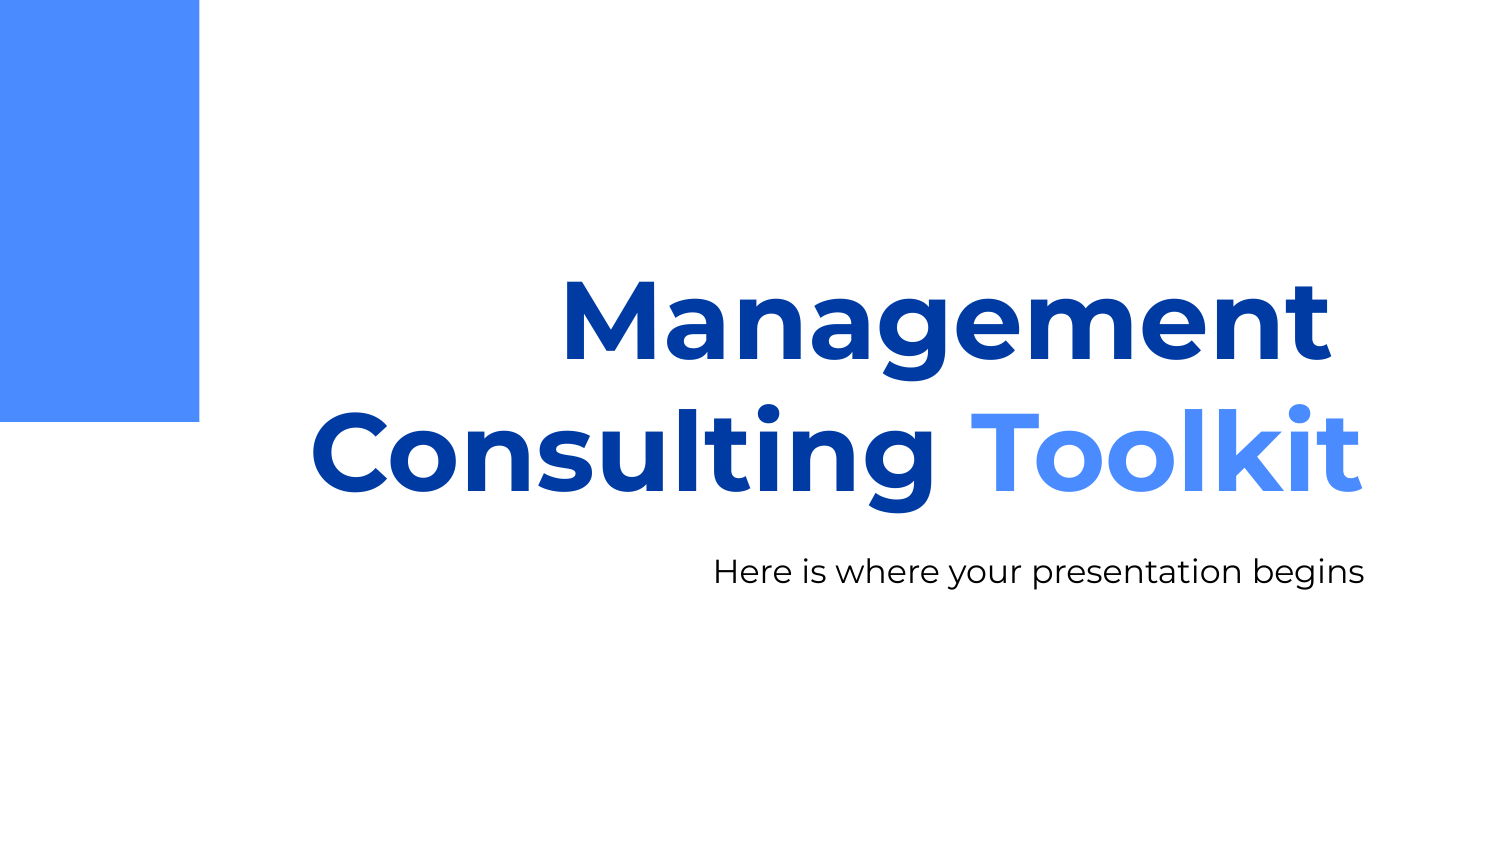

# Management
Consulting Toolkit
Here is where your presentation begins